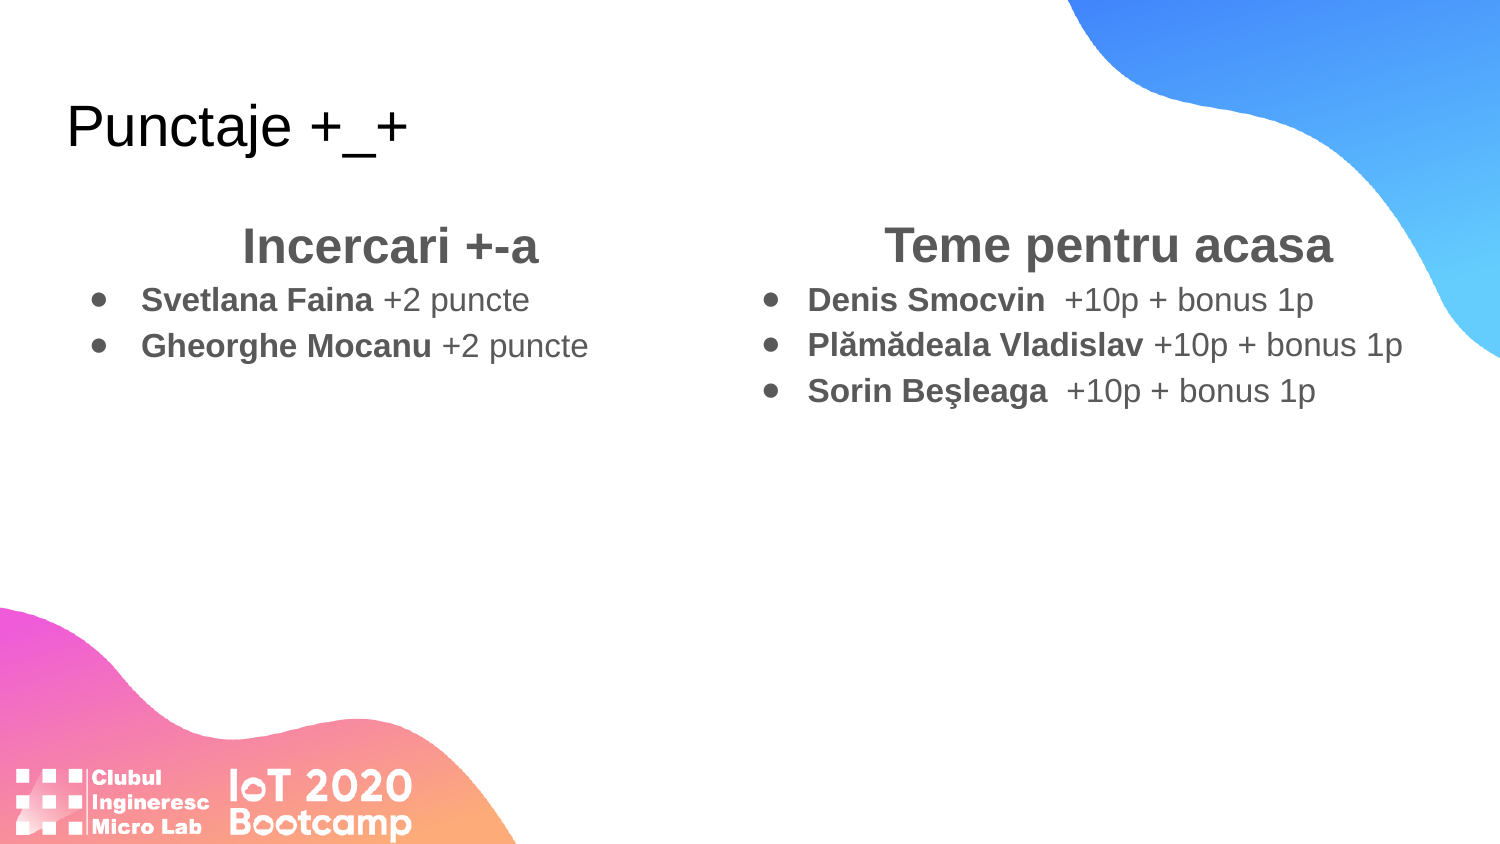

# Punctaje +_+
Incercari +-a
Svetlana Faina +2 puncte
Gheorghe Mocanu +2 puncte
Teme pentru acasa
Denis Smocvin  +10p + bonus 1p
Plămădeala Vladislav +10p + bonus 1p
Sorin Beşleaga  +10p + bonus 1p